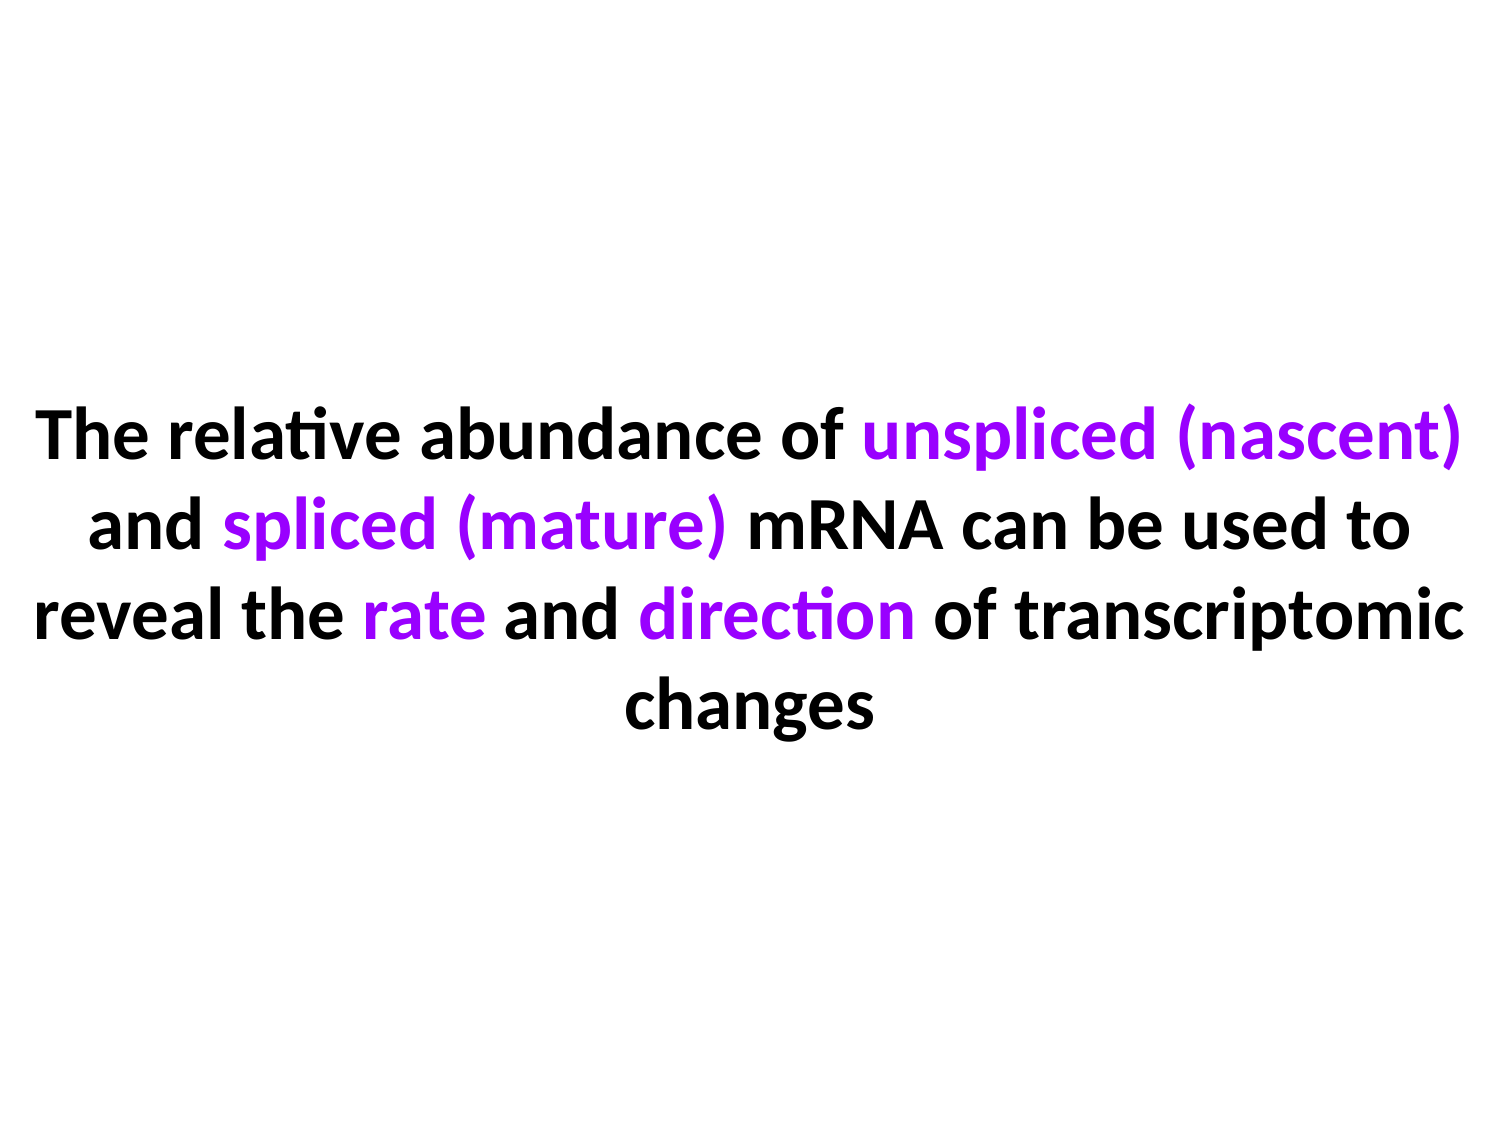

The relative abundance of unspliced (nascent) and spliced (mature) mRNA can be used to reveal the rate and direction of transcriptomic changes